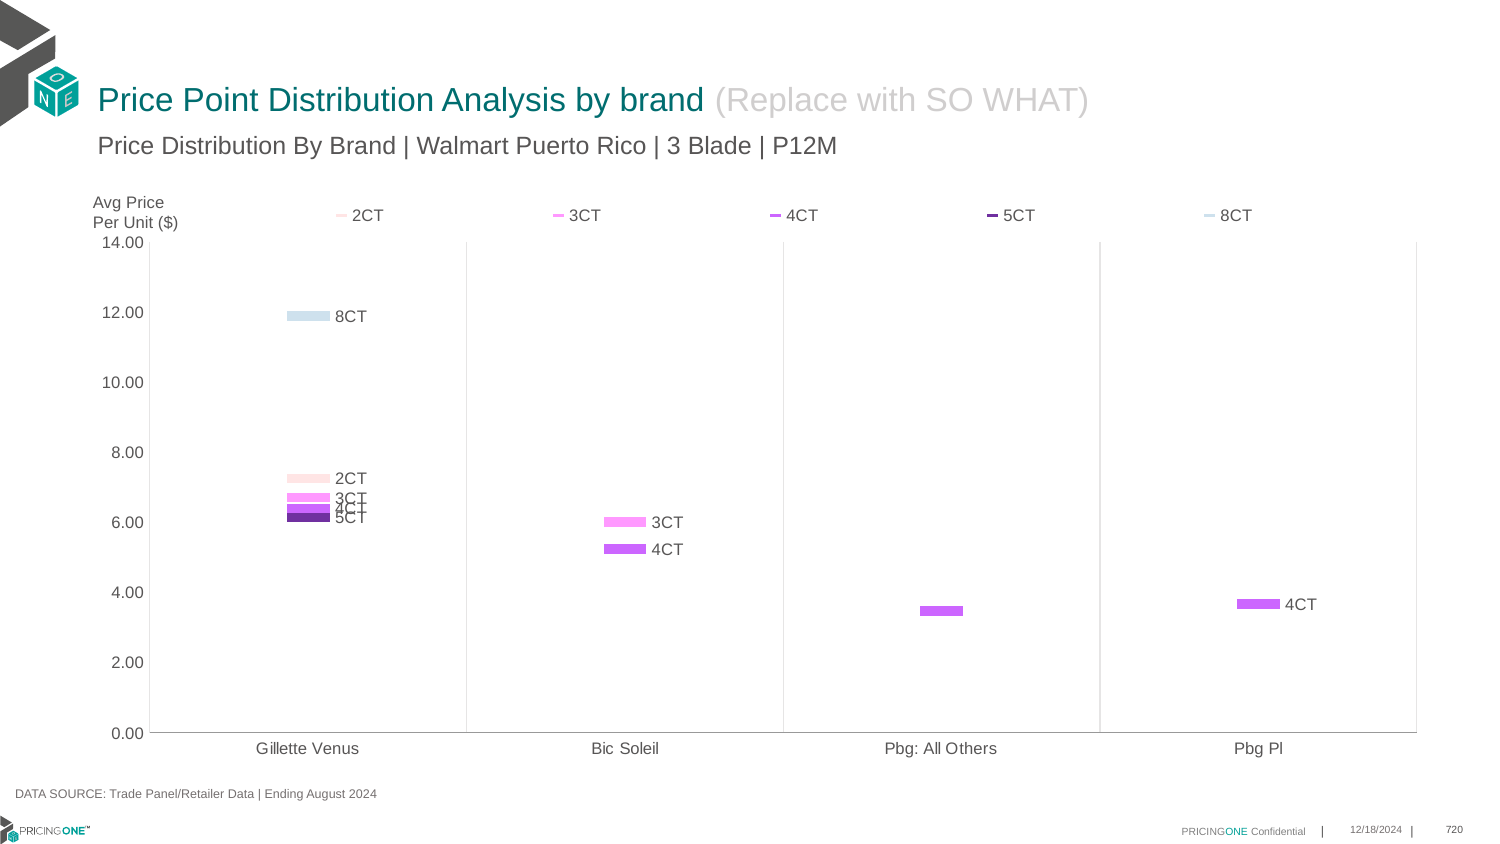

# Price Point Distribution Analysis by brand (Replace with SO WHAT)
Price Distribution By Brand | Walmart Puerto Rico | 3 Blade | P12M

### Chart

| Category | 2CT | 3CT | 4CT | 5CT | 8CT |
|---|---|---|---|---|---|
| Gillette Venus | 7.260651081494428 | 6.700440734090432 | 6.39949243597772 | 6.13195627094435 | 11.887771307570143 |
| Bic Soleil | None | 6.006254071661238 | 5.2367724867724865 | None | None |
| Pbg: All Others | None | None | 3.468798422313002 | None | None |
| Pbg Pl | None | None | 3.6708367854183925 | None | None |
Avg Price
Per Unit ($)
DATA SOURCE: Trade Panel/Retailer Data | Ending August 2024
12/18/2024
720